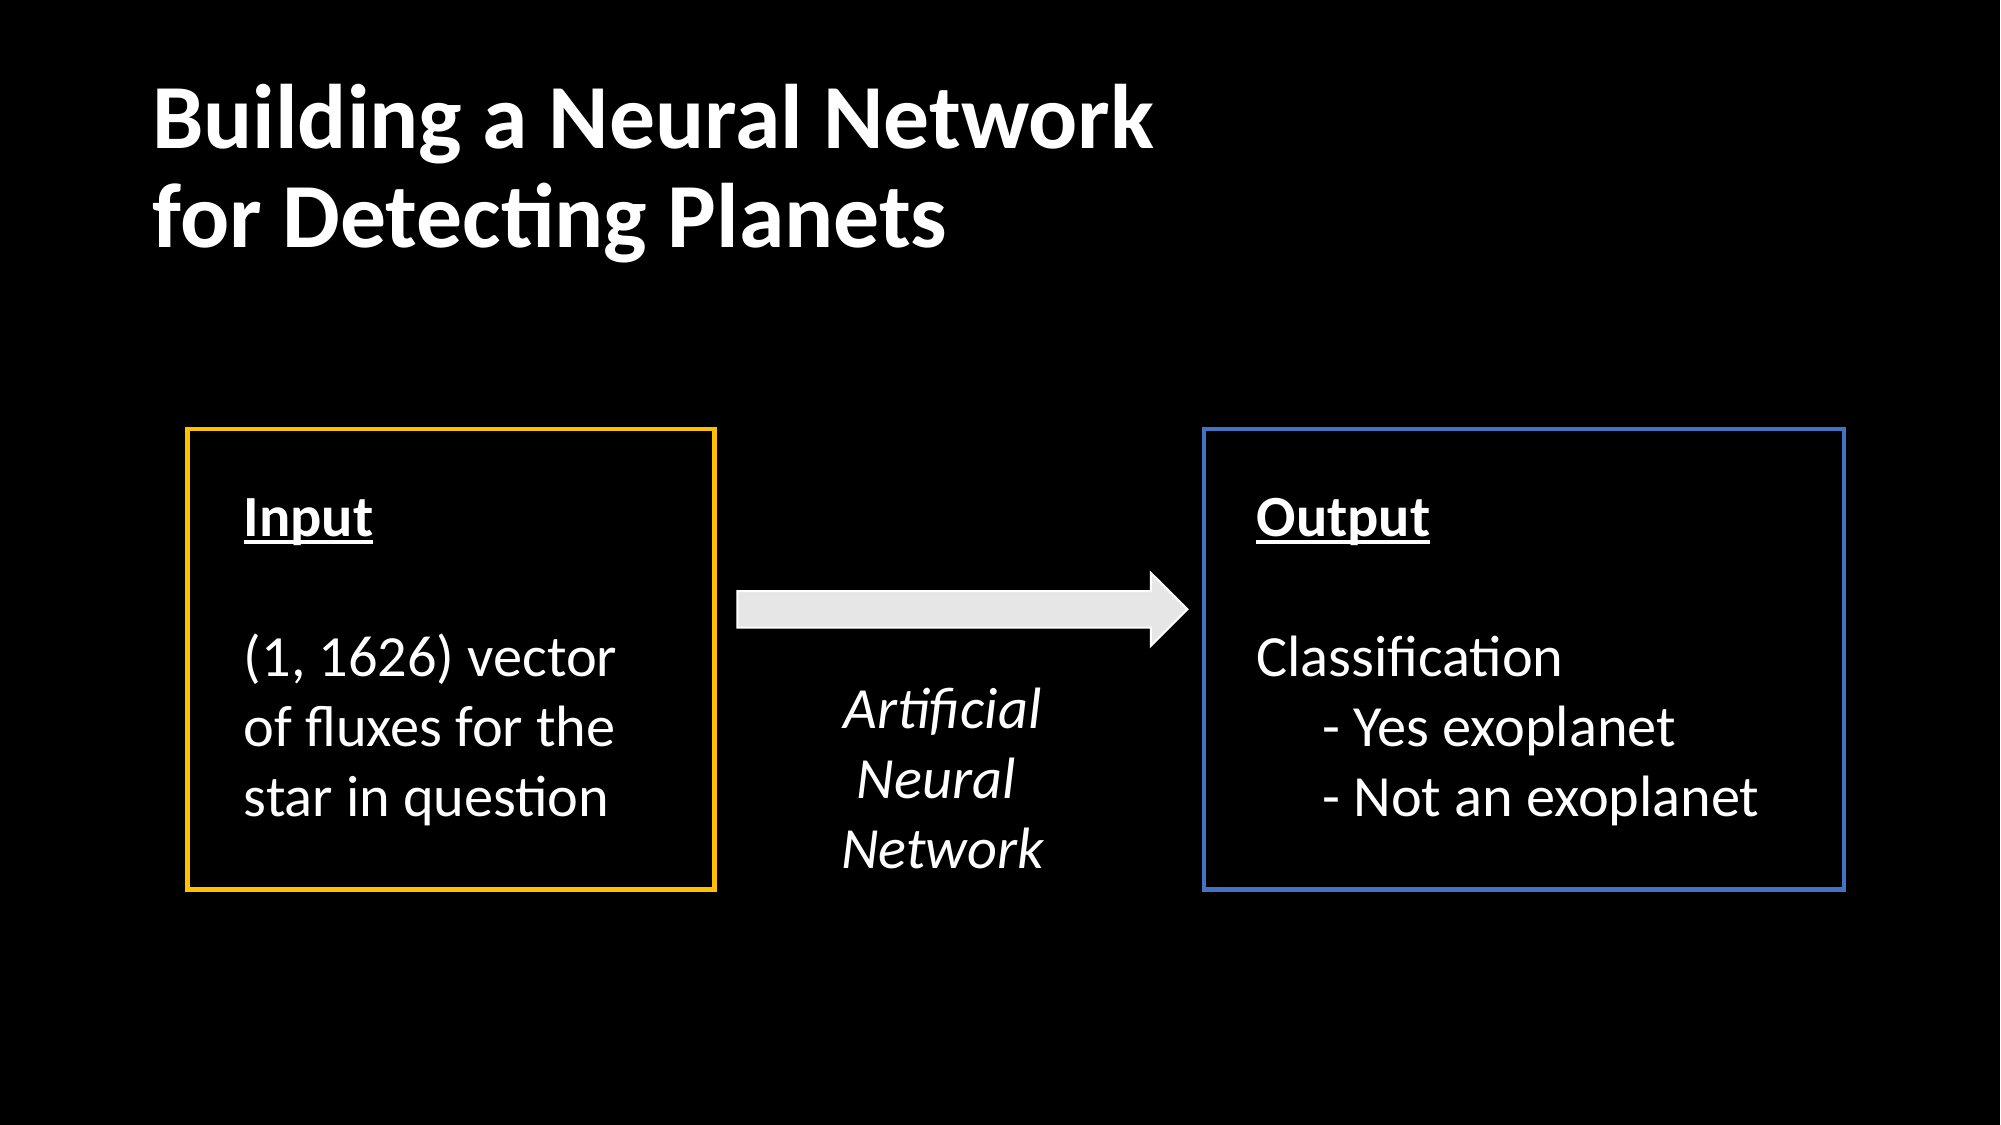

# Building a Neural Network for Detecting Planets

Input

(1, 1626) vector of fluxes for the star in question
Output

Classification
     - Yes exoplanet
     - Not an exoplanet

Artificial
Neural
Network